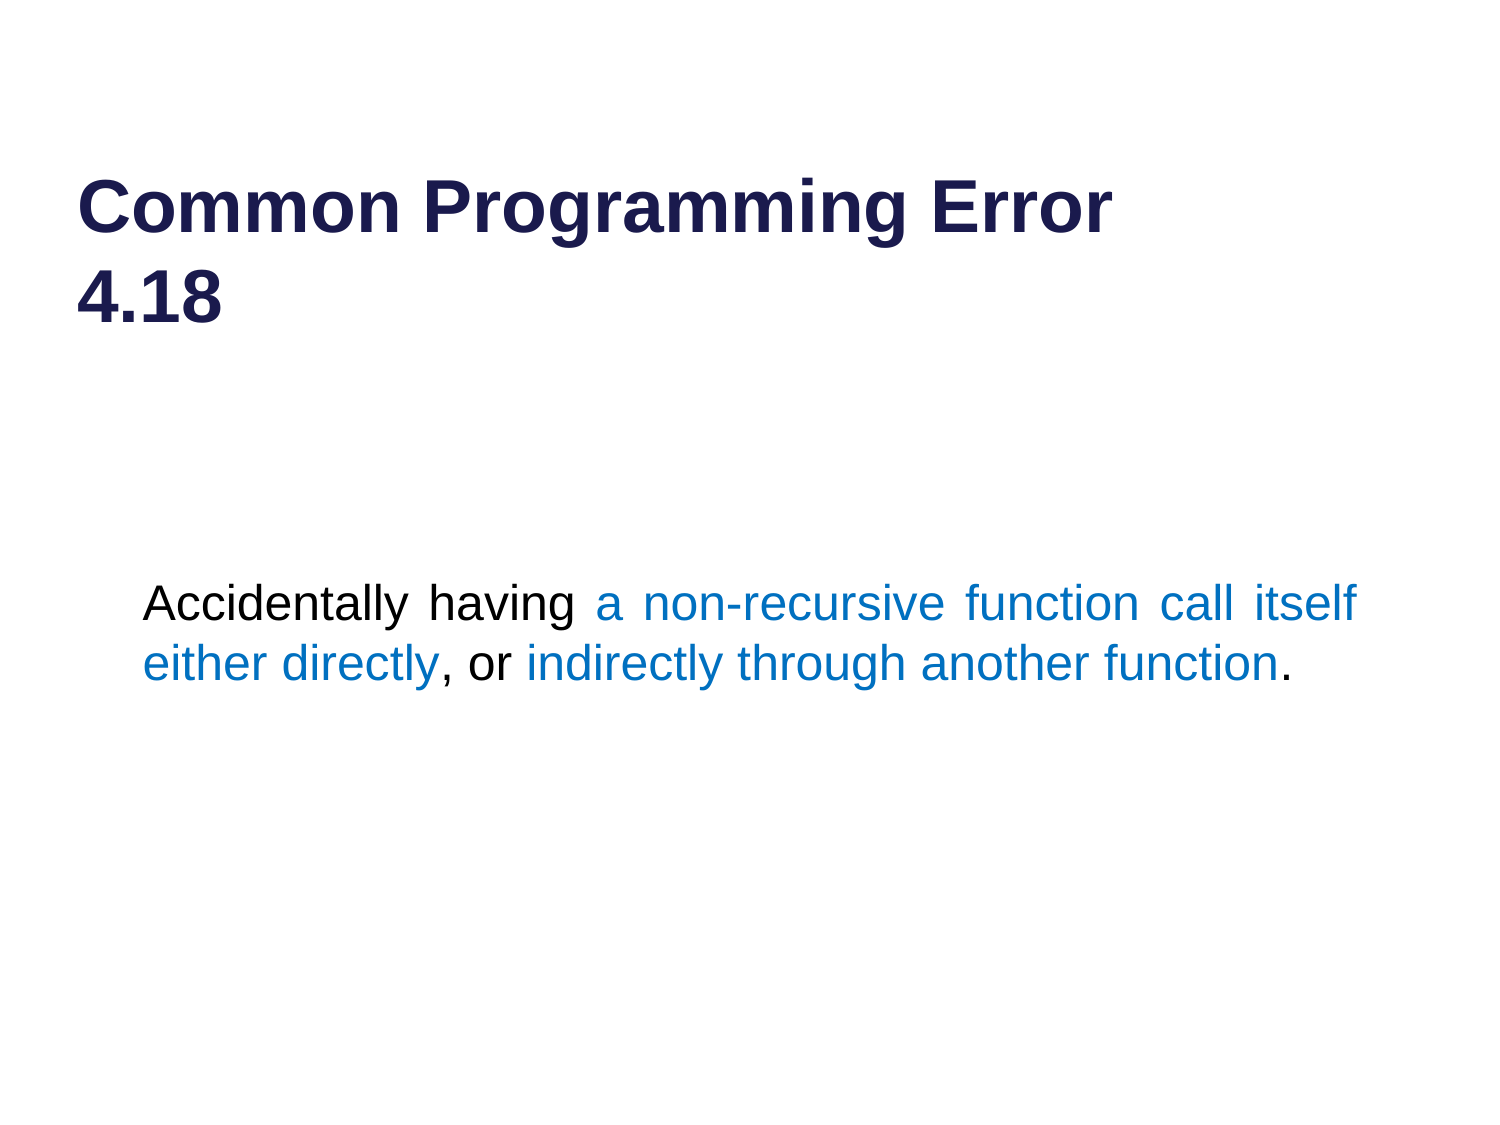

# Common Programming Error 4.18
Accidentally having a non-recursive function call itself either directly, or indirectly through another function.